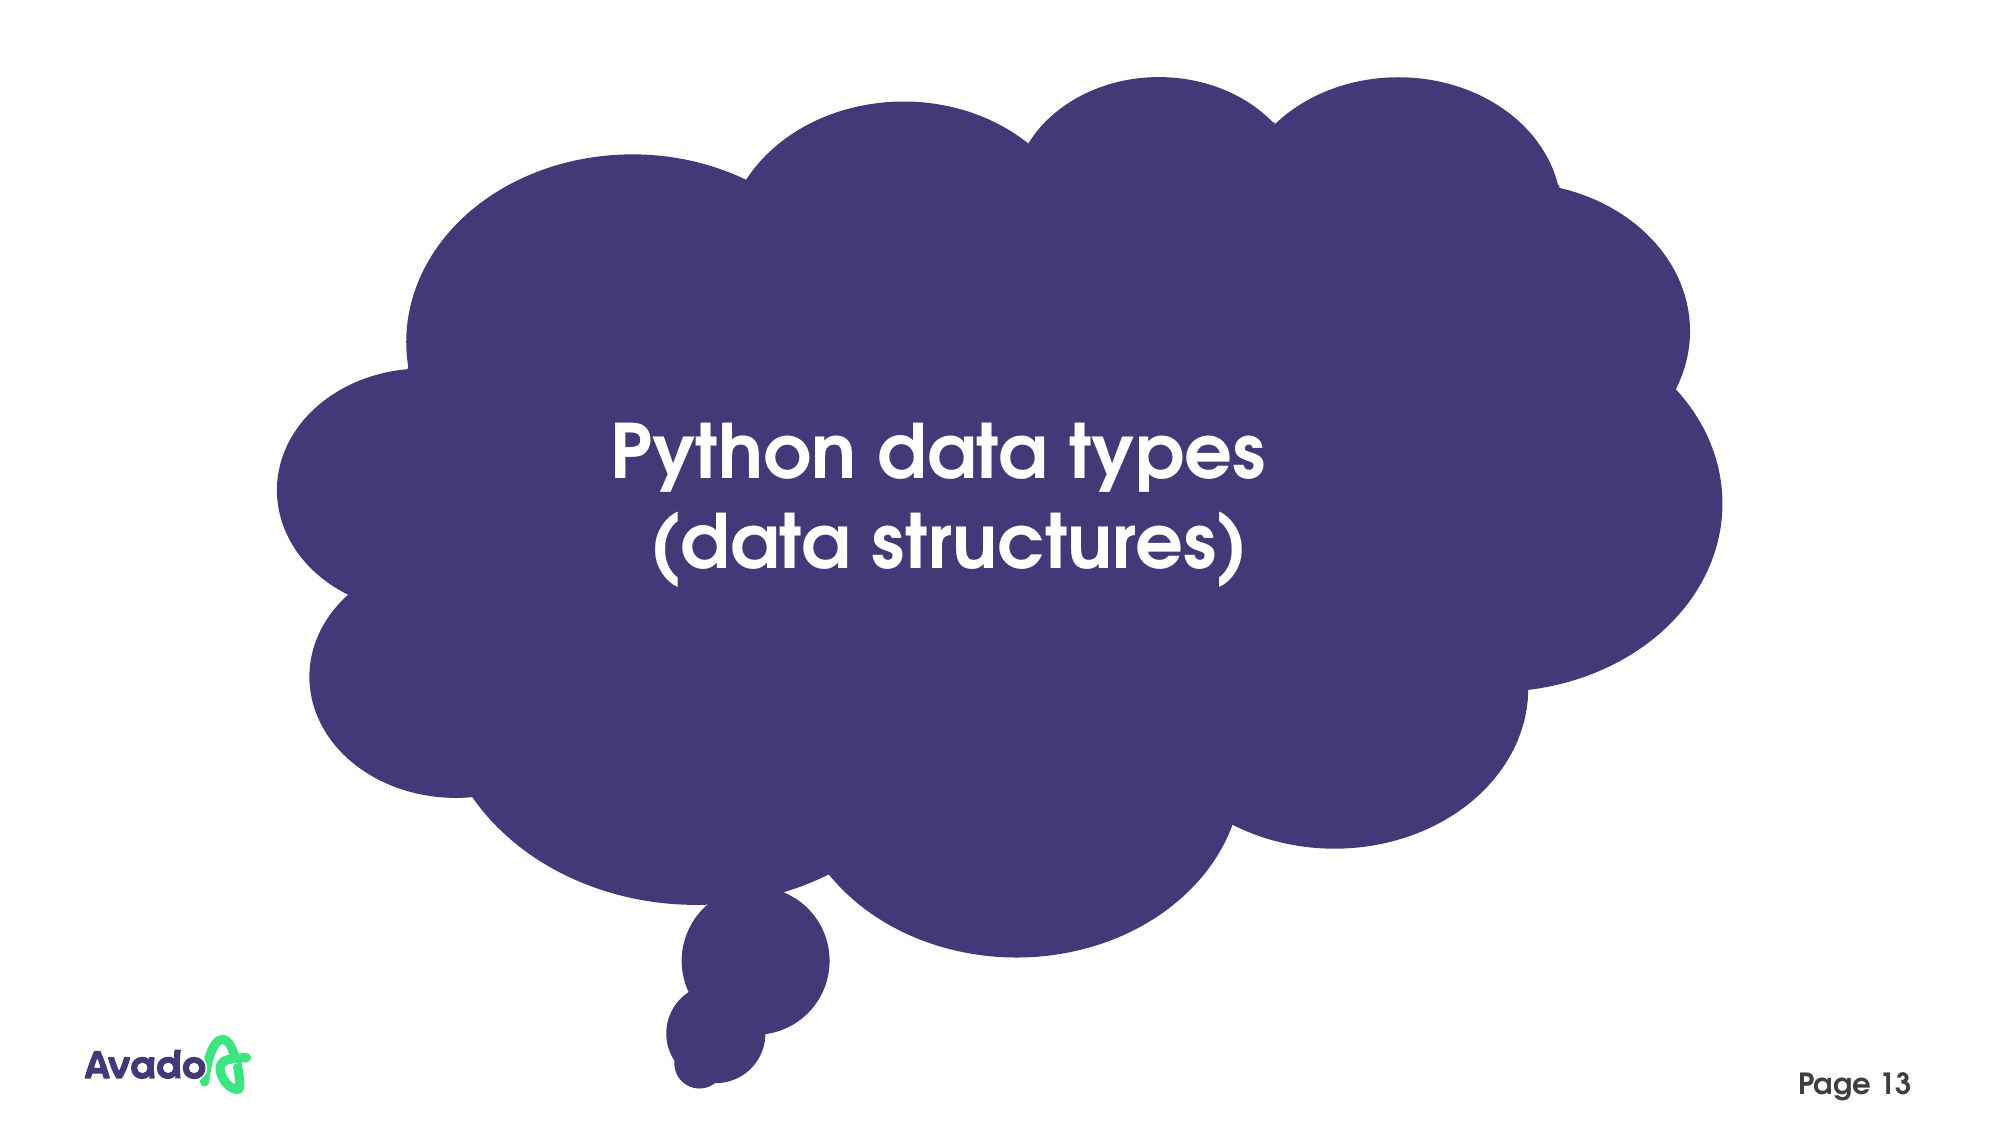

Python data types
(data structures)
Page 13